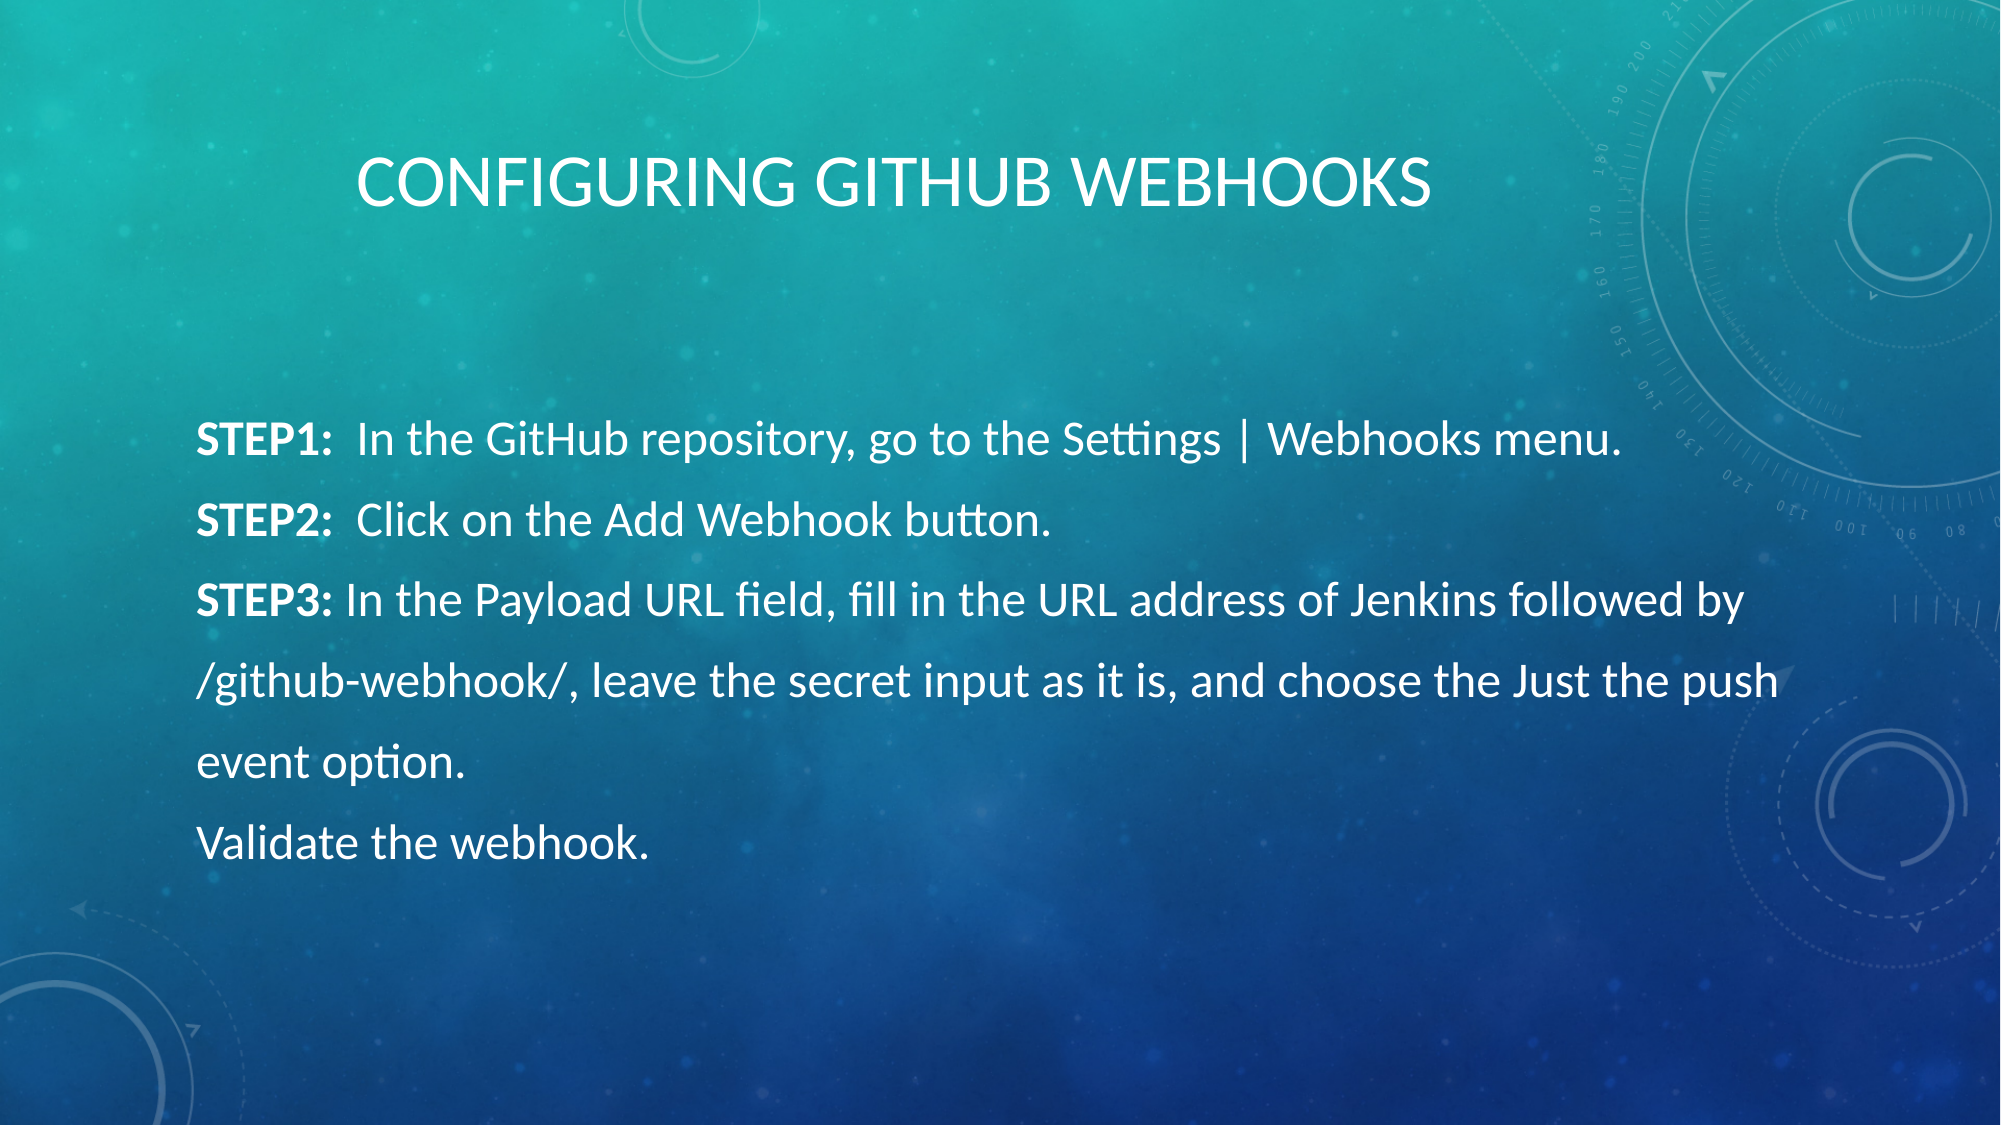

# CONFIGURING GITHUB WEBHOOKS
STEP1:  In the GitHub repository, go to the Settings | Webhooks menu.
STEP2:  Click on the Add Webhook button.
STEP3: In the Payload URL field, fill in the URL address of Jenkins followed by
/github-webhook/, leave the secret input as it is, and choose the Just the push
event option.
Validate the webhook.